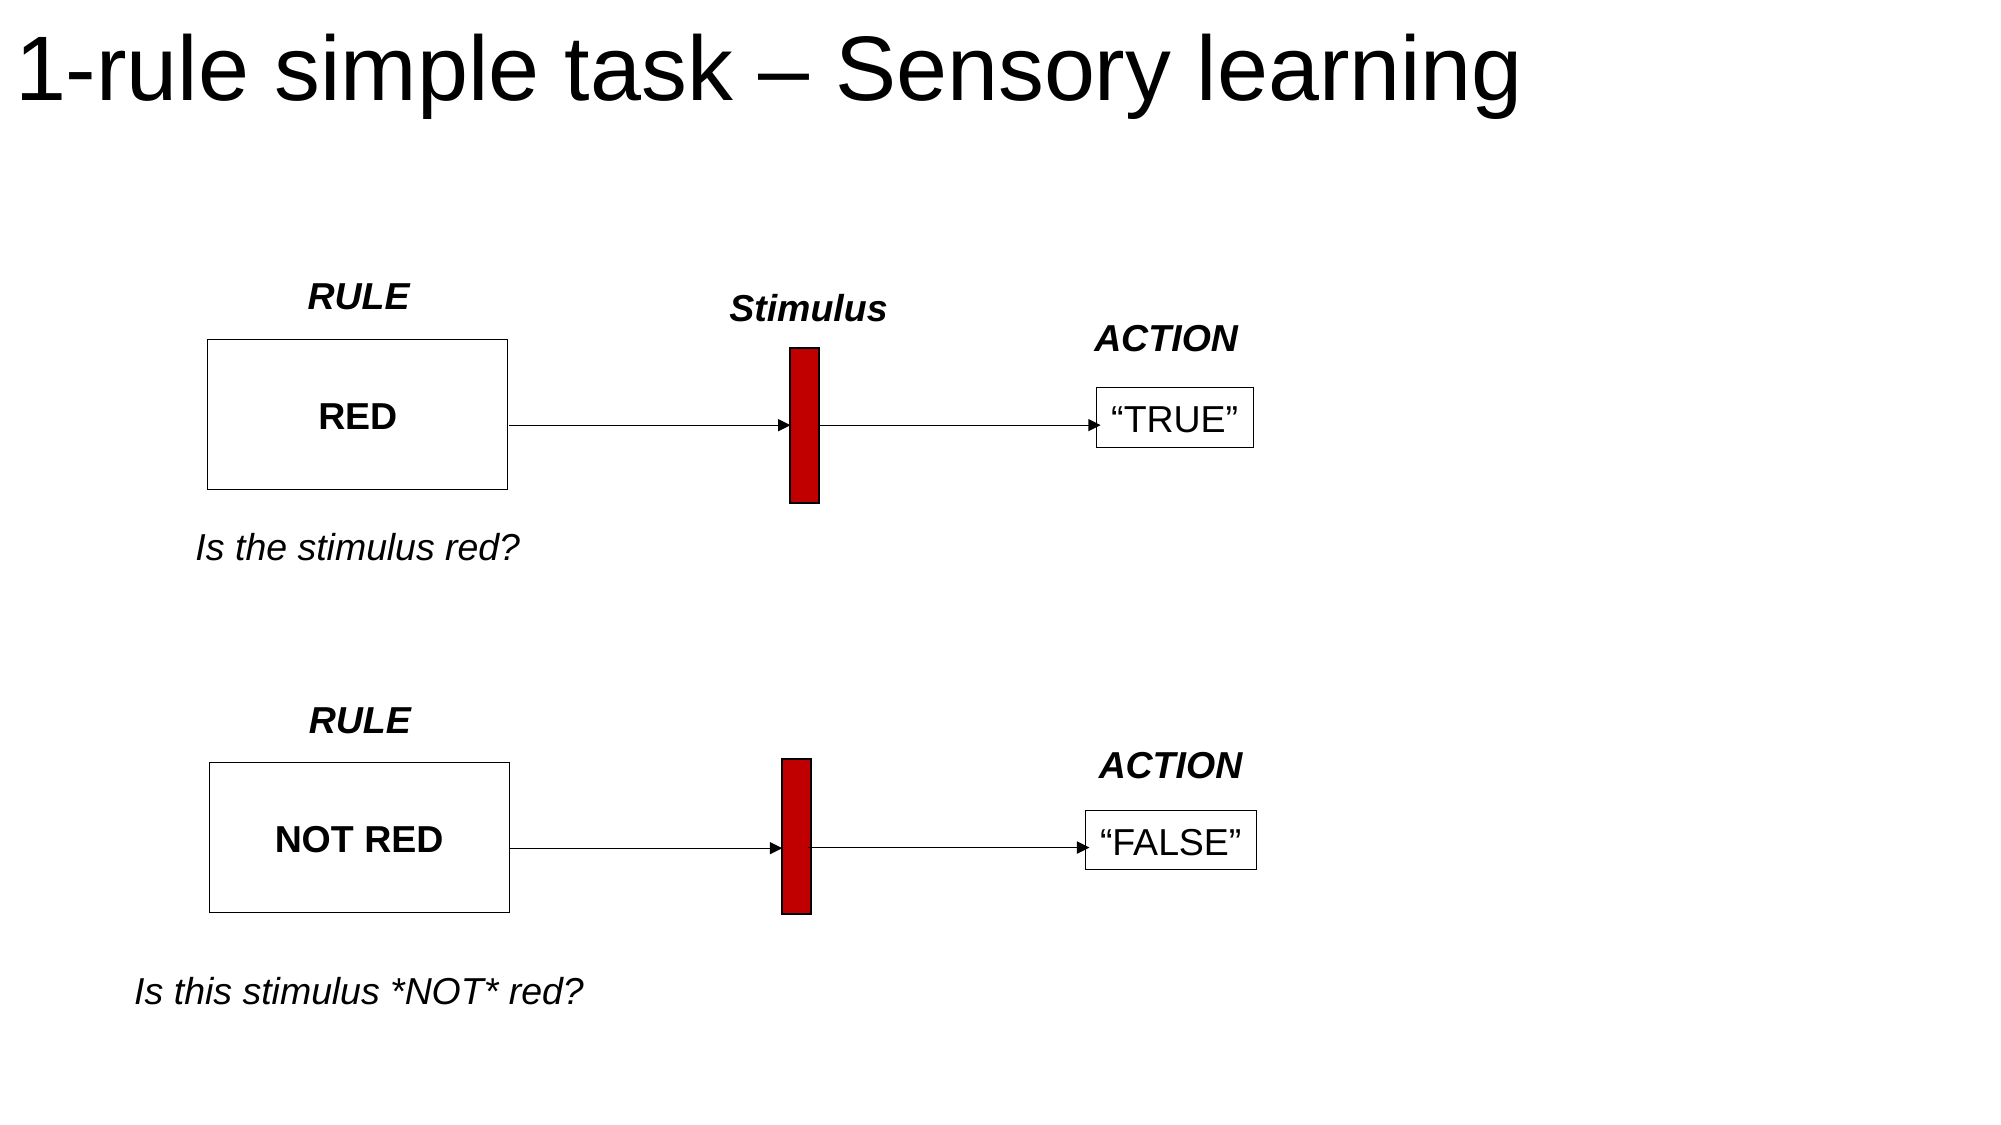

# 1-rule simple task – Sensory learning
RULE
Stimulus
ACTION

RED

“TRUE”
Is the stimulus red?
RULE
ACTION

NOT RED

“FALSE”
Is this stimulus *NOT* red?